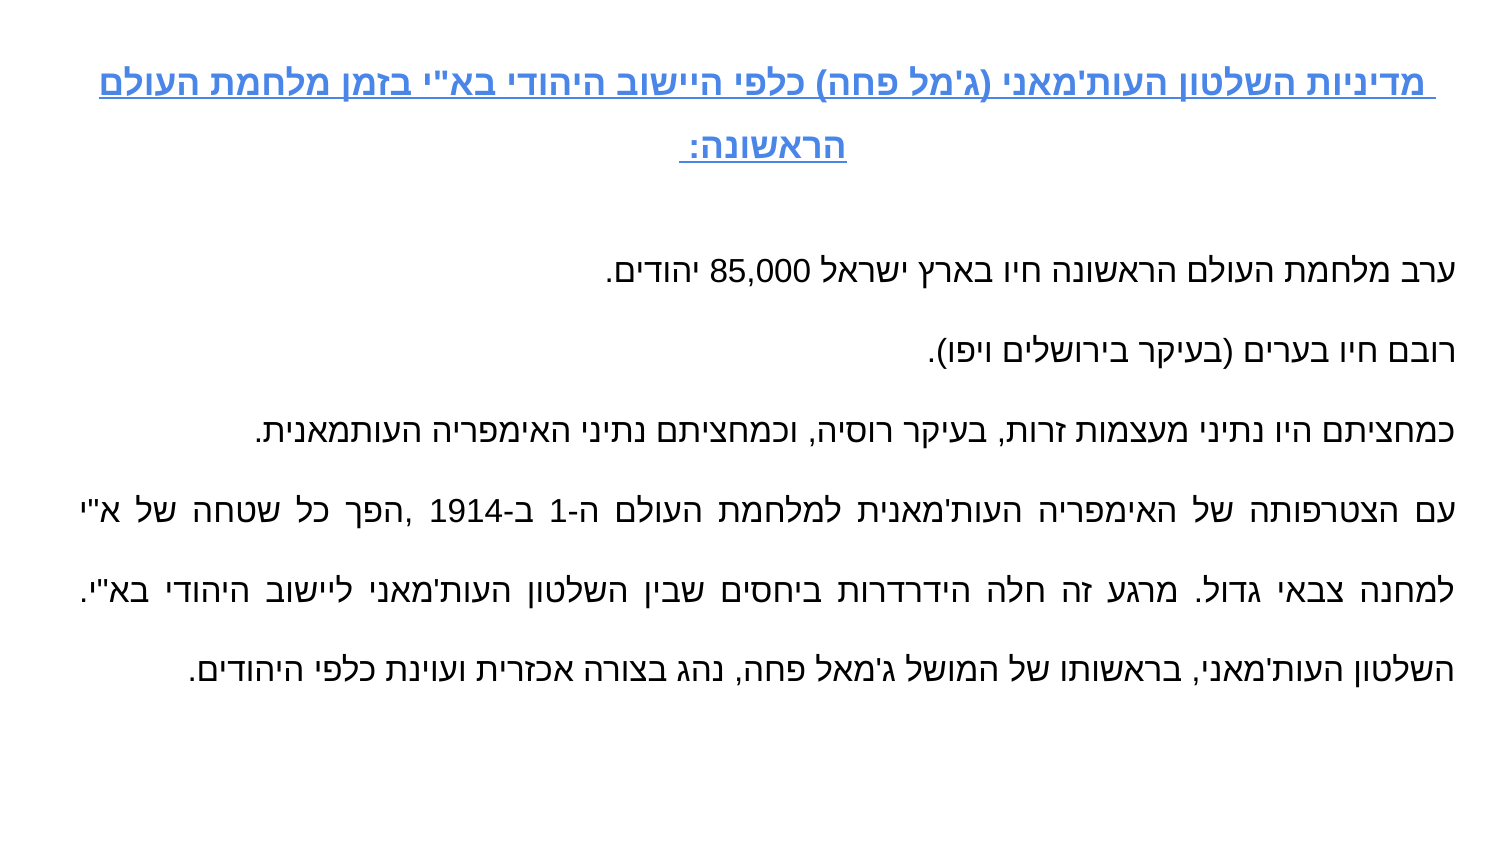

מדיניות השלטון העות'מאני (ג'מל פחה) כלפי היישוב היהודי בא"י בזמן מלחמת העולם הראשונה:
ערב מלחמת העולם הראשונה חיו בארץ ישראל 85,000 יהודים.
רובם חיו בערים (בעיקר בירושלים ויפו).
כמחציתם היו נתיני מעצמות זרות, בעיקר רוסיה, וכמחציתם נתיני האימפריה העותמאנית.
עם הצטרפותה של האימפריה העות'מאנית למלחמת העולם ה-1 ב-1914 ,הפך כל שטחה של א"י למחנה צבאי גדול. מרגע זה חלה הידרדרות ביחסים שבין השלטון העות'מאני ליישוב היהודי בא"י. השלטון העות'מאני, בראשותו של המושל ג'מאל פחה, נהג בצורה אכזרית ועוינת כלפי היהודים.